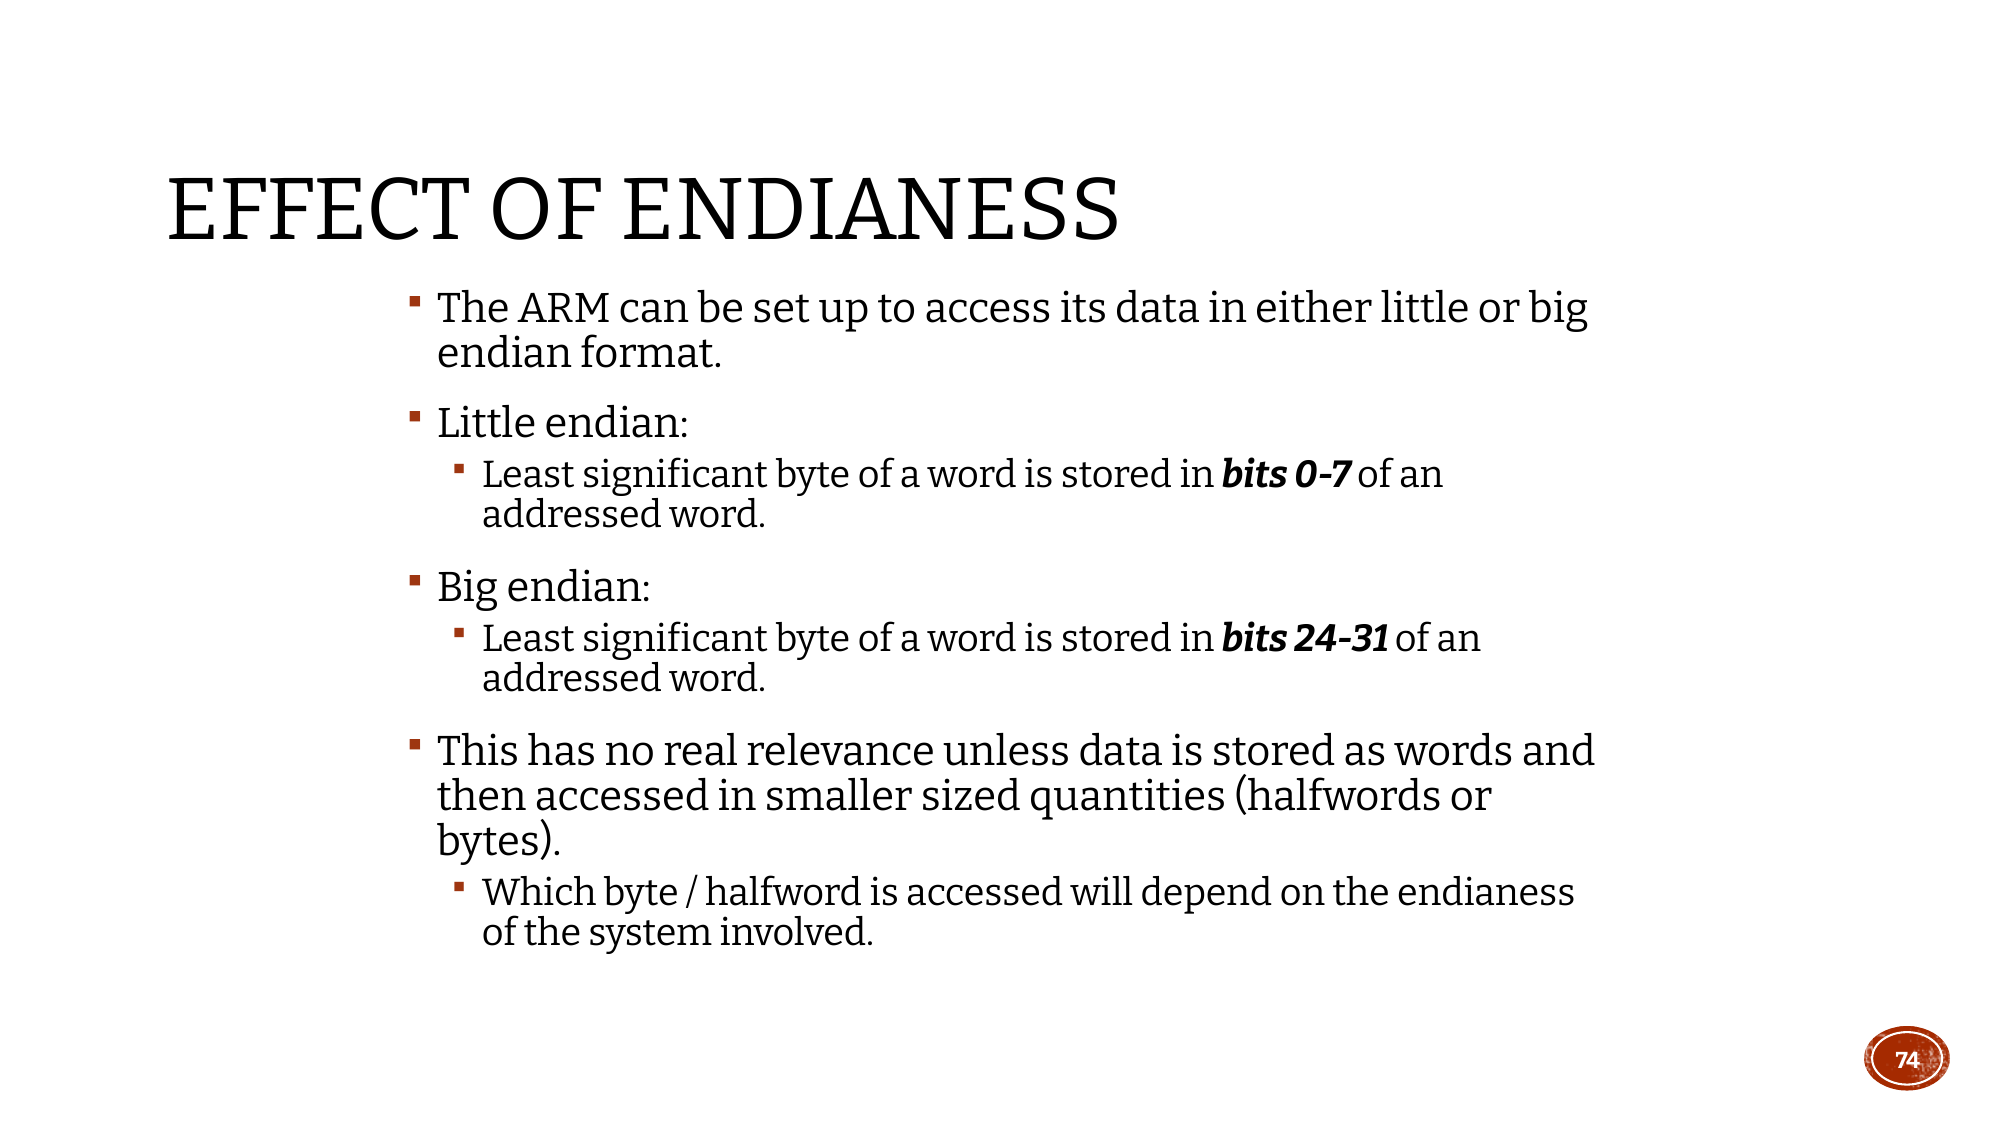

# Effect of endianess
The ARM can be set up to access its data in either little or big endian format.
Little endian:
Least significant byte of a word is stored in bits 0-7 of an addressed word.
Big endian:
Least significant byte of a word is stored in bits 24-31 of an addressed word.
This has no real relevance unless data is stored as words and then accessed in smaller sized quantities (halfwords or bytes).
Which byte / halfword is accessed will depend on the endianess of the system involved.

74